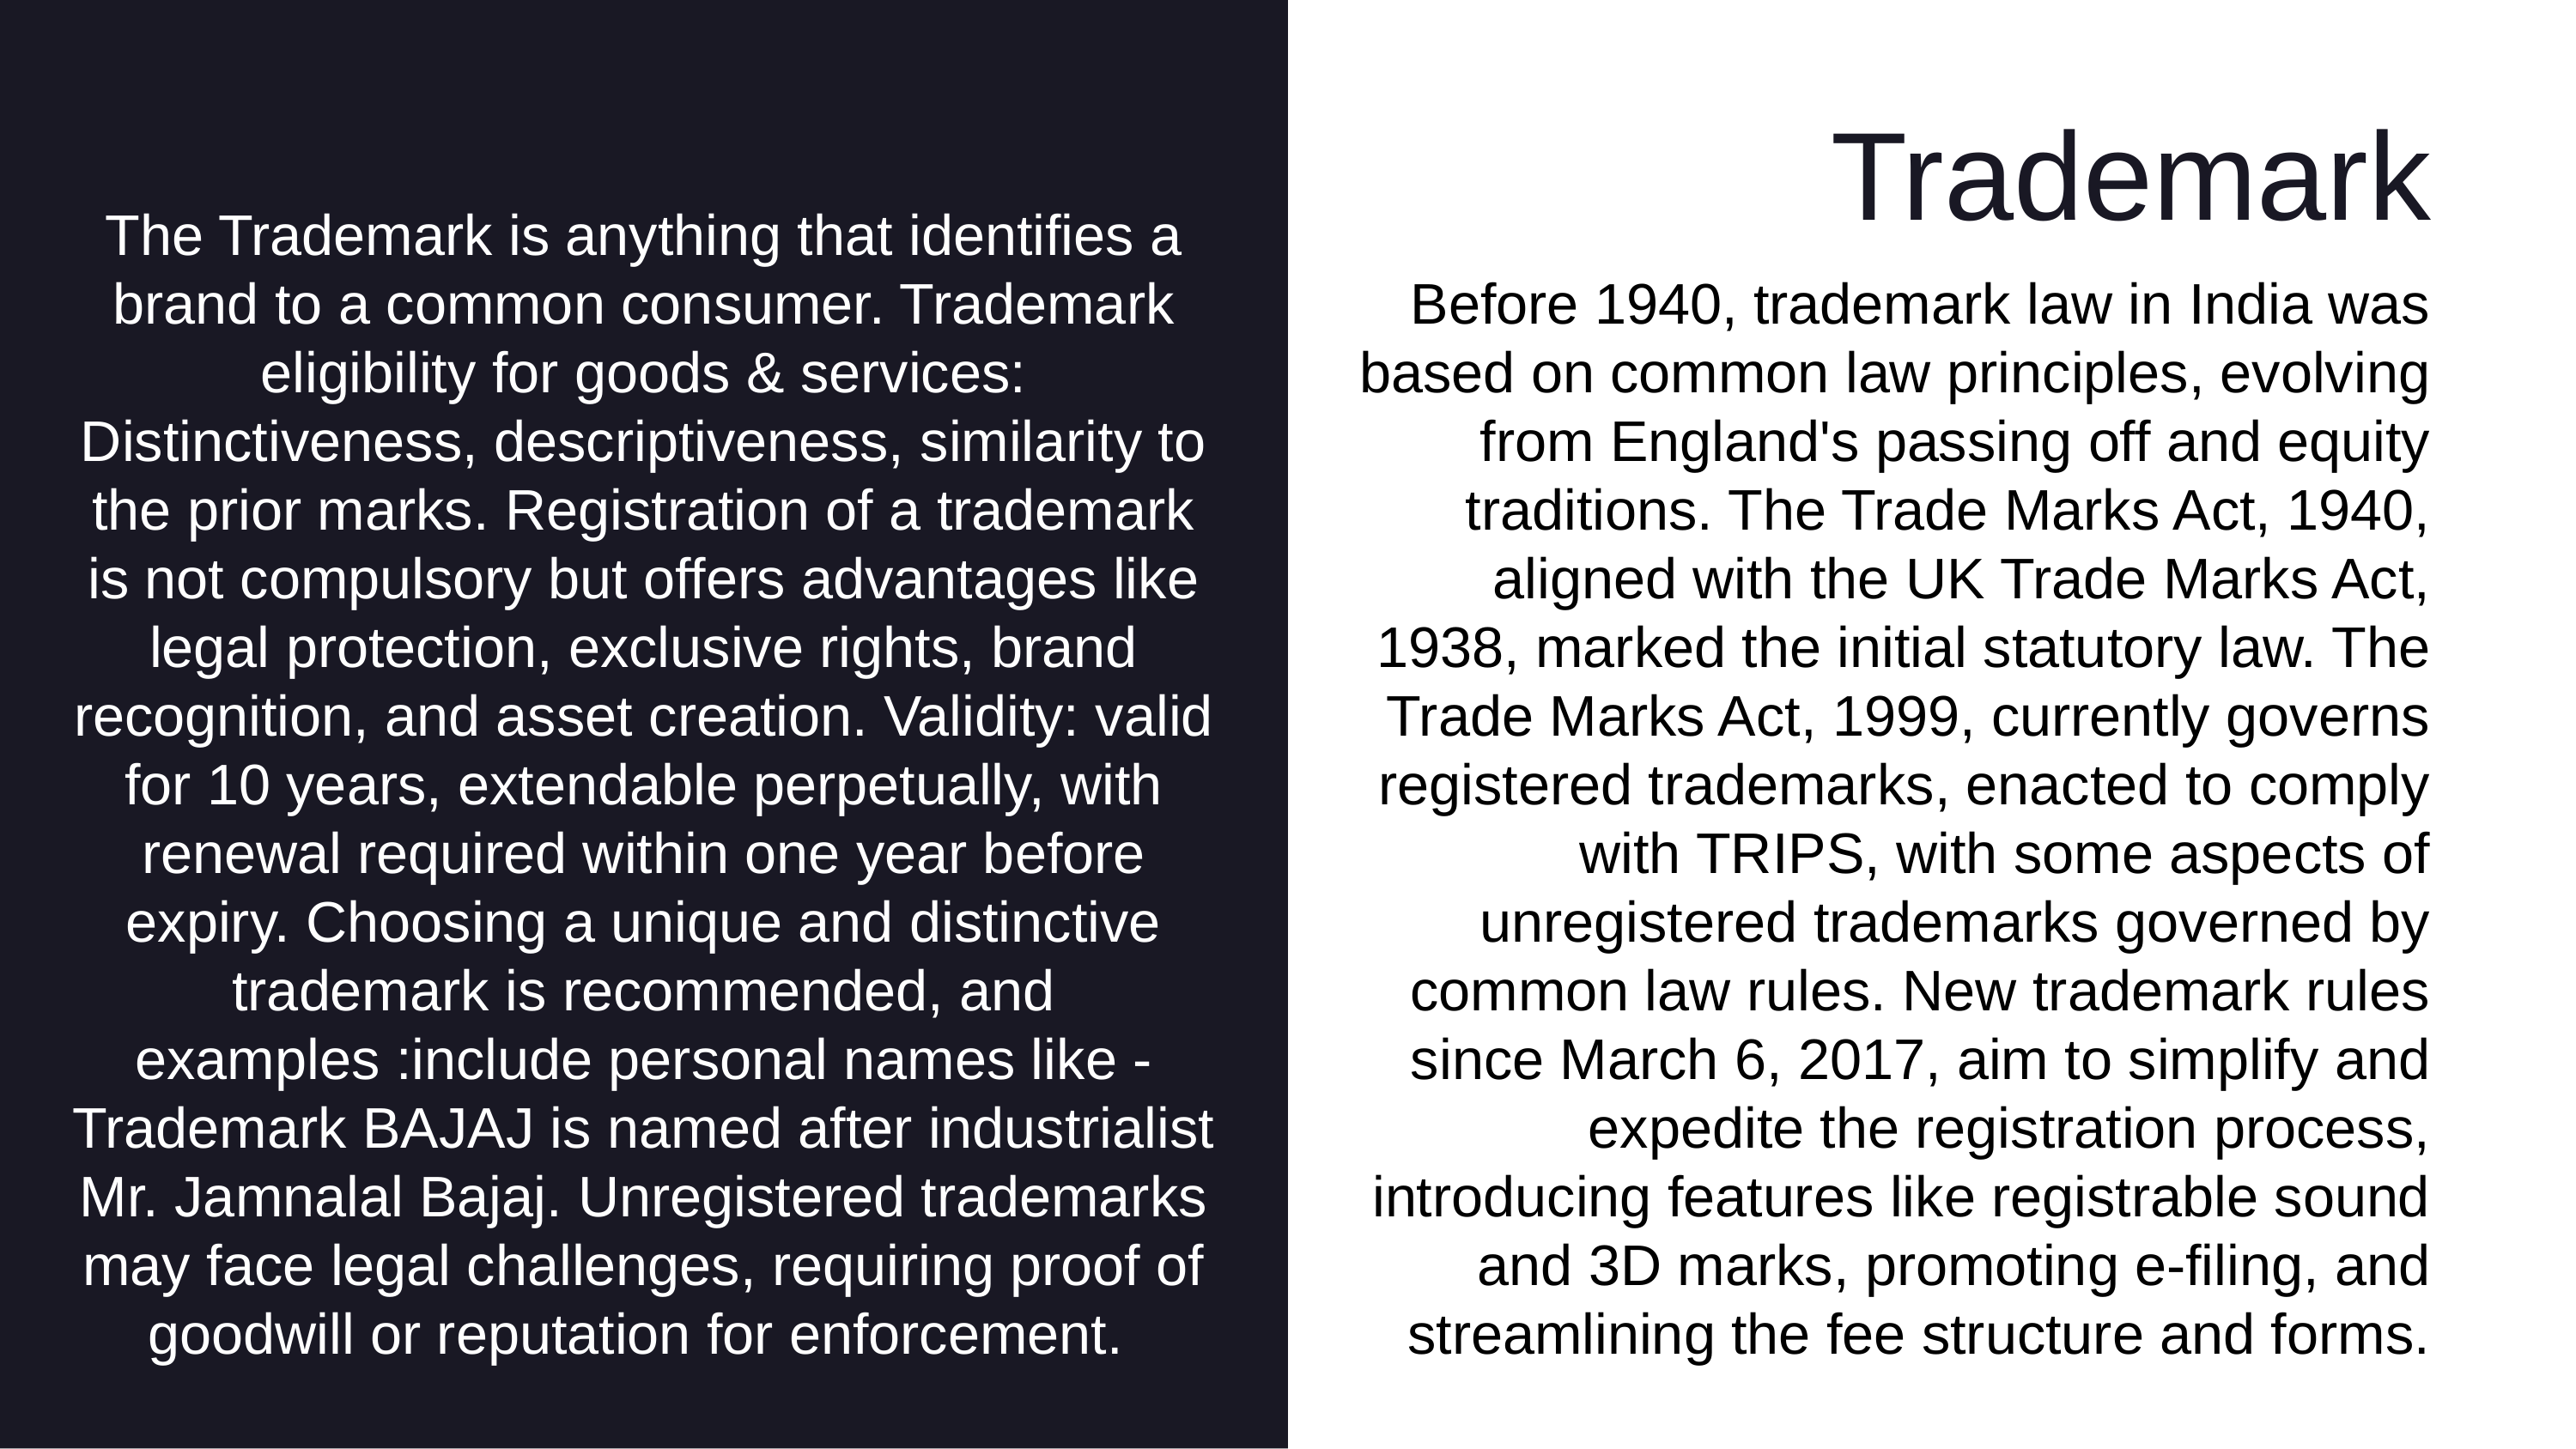

Trademark
The Trademark is anything that identifies a brand to a common consumer. Trademark eligibility for goods & services: Distinctiveness, descriptiveness, similarity to the prior marks. Registration of a trademark is not compulsory but offers advantages like legal protection, exclusive rights, brand recognition, and asset creation. Validity: valid for 10 years, extendable perpetually, with renewal required within one year before expiry. Choosing a unique and distinctive trademark is recommended, and examples :include personal names like - Trademark BAJAJ is named after industrialist Mr. Jamnalal Bajaj. Unregistered trademarks may face legal challenges, requiring proof of goodwill or reputation for enforcement.
Before 1940, trademark law in India was based on common law principles, evolving from England's passing off and equity traditions. The Trade Marks Act, 1940, aligned with the UK Trade Marks Act, 1938, marked the initial statutory law. The Trade Marks Act, 1999, currently governs registered trademarks, enacted to comply with TRIPS, with some aspects of unregistered trademarks governed by common law rules. New trademark rules since March 6, 2017, aim to simplify and expedite the registration process, introducing features like registrable sound and 3D marks, promoting e-filing, and streamlining the fee structure and forms.